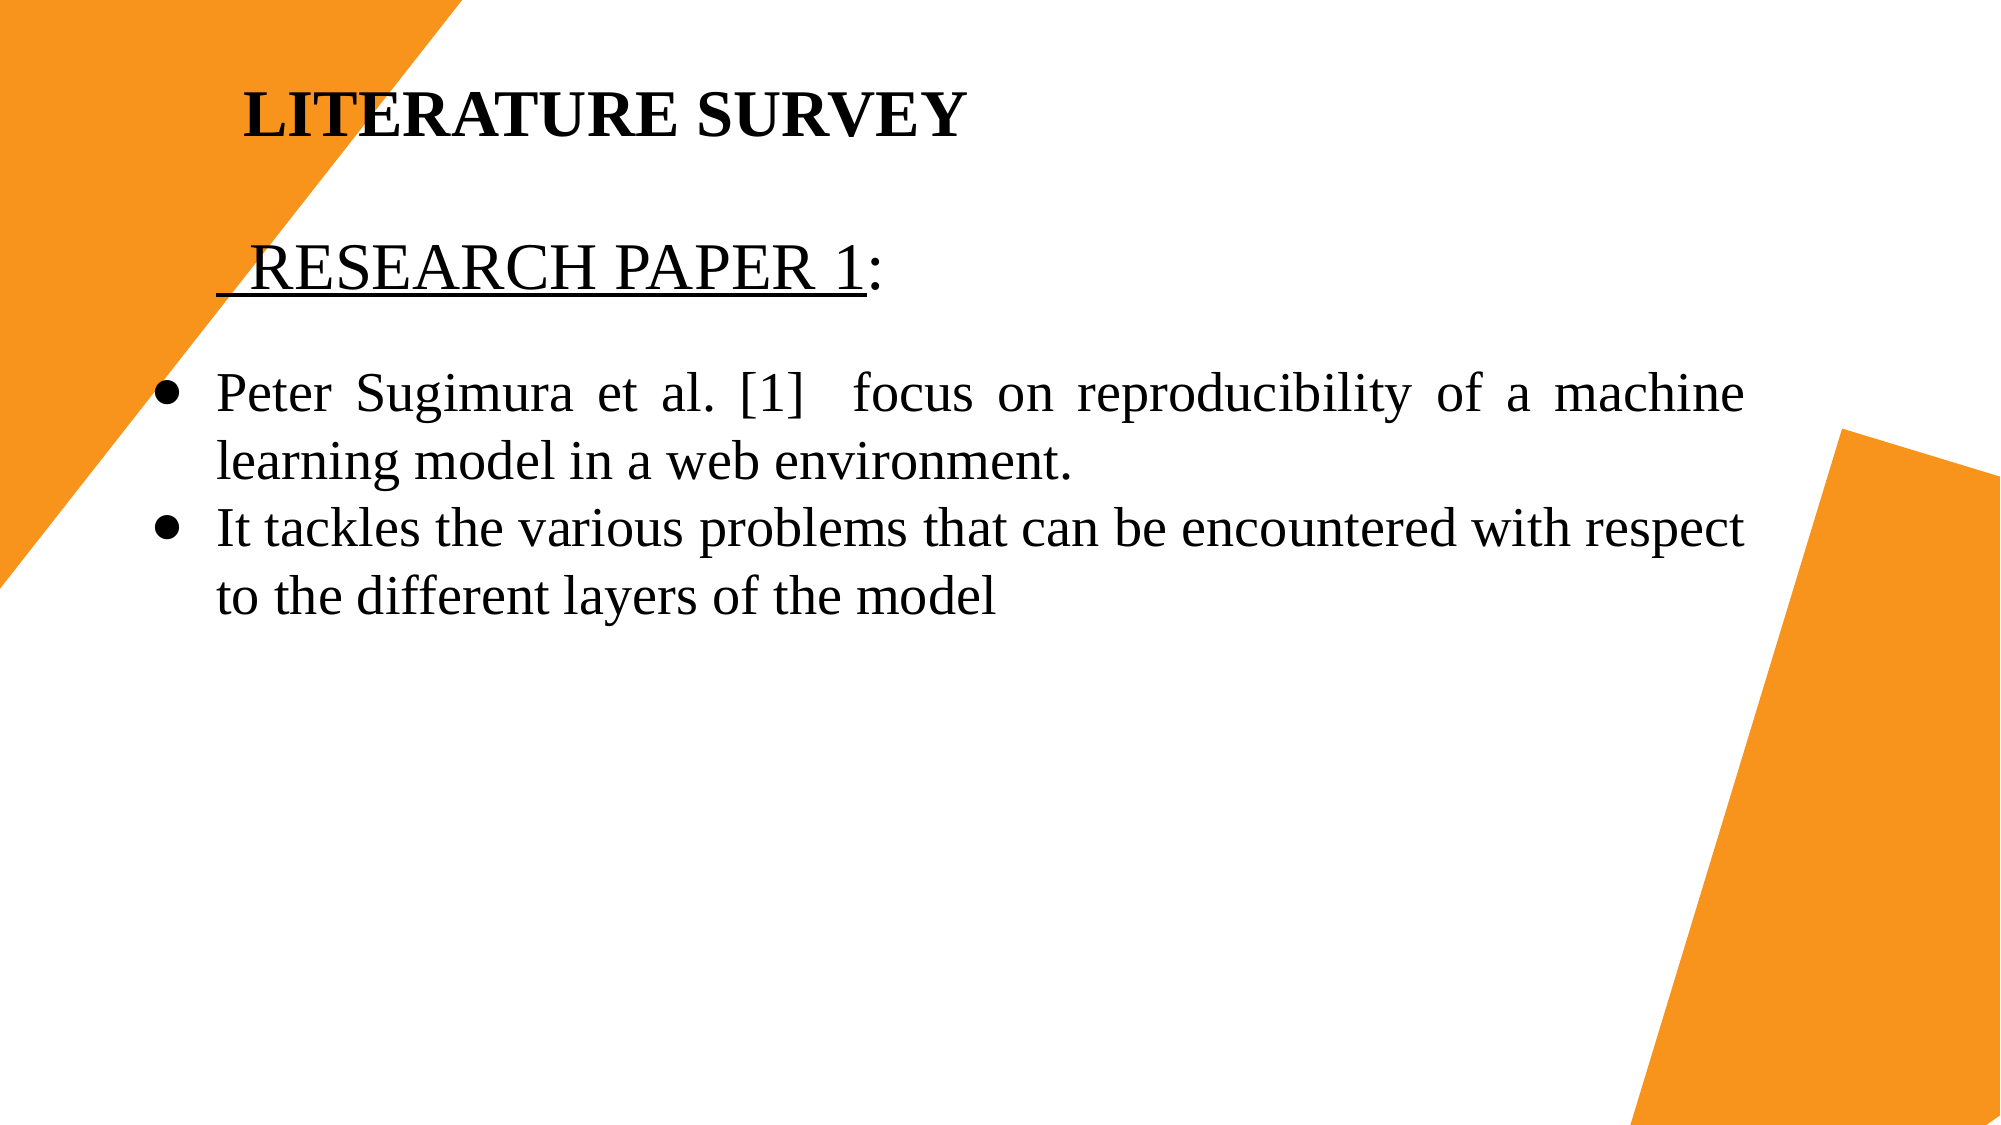

LITERATURE SURVEY

# RESEARCH PAPER 1:
Peter Sugimura et al. [1]  focus on reproducibility of a machine learning model in a web environment.
It tackles the various problems that can be encountered with respect to the different layers of the model